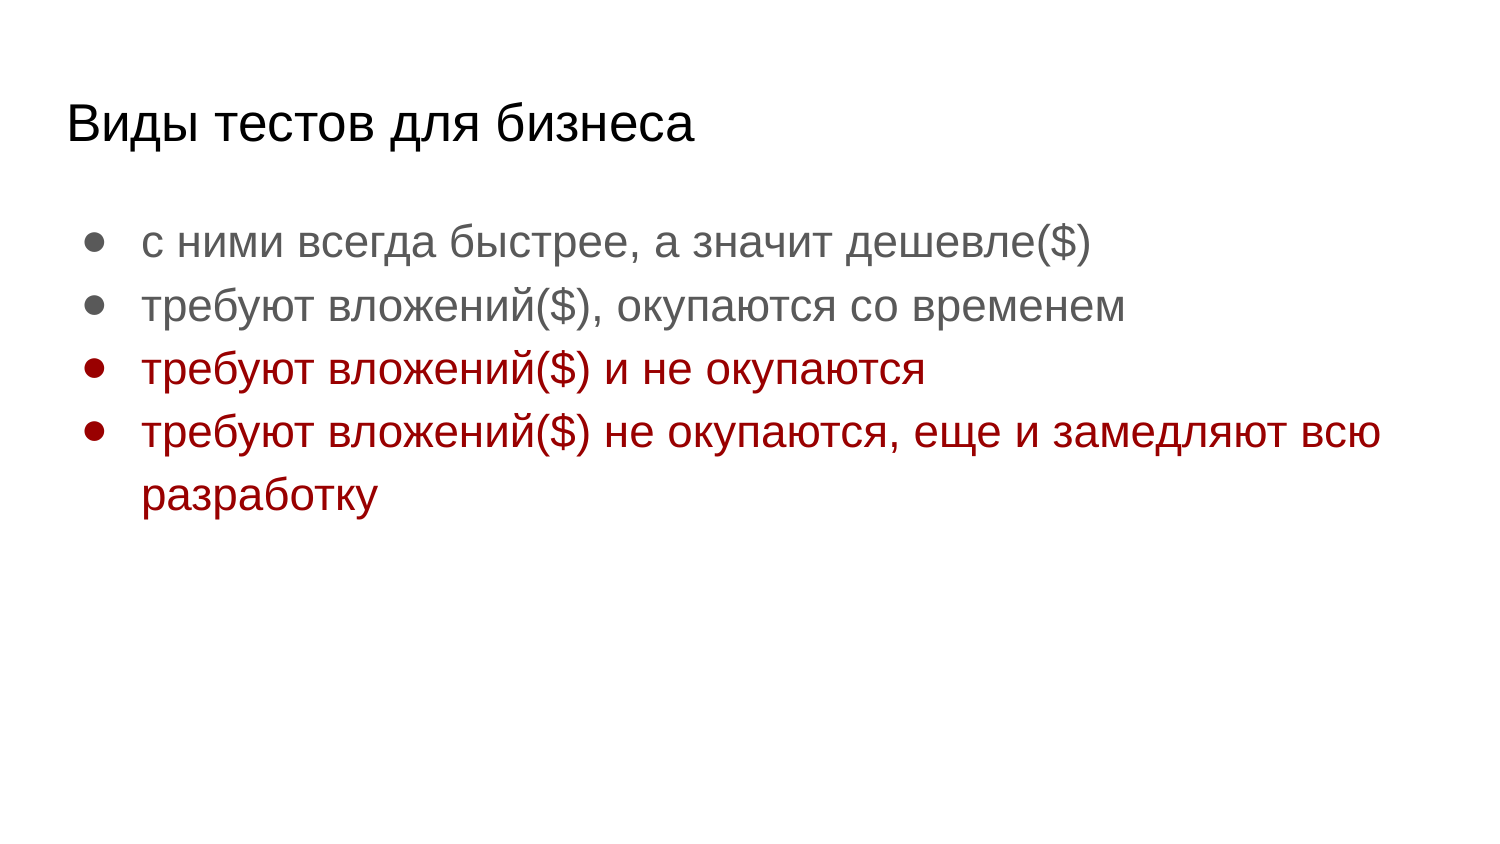

# Виды тестов для бизнеса
с ними всегда быстрее, а значит дешевле($)
требуют вложений($), окупаются со временем
требуют вложений($) и не окупаются
требуют вложений($) не окупаются, еще и замедляют всю разработку